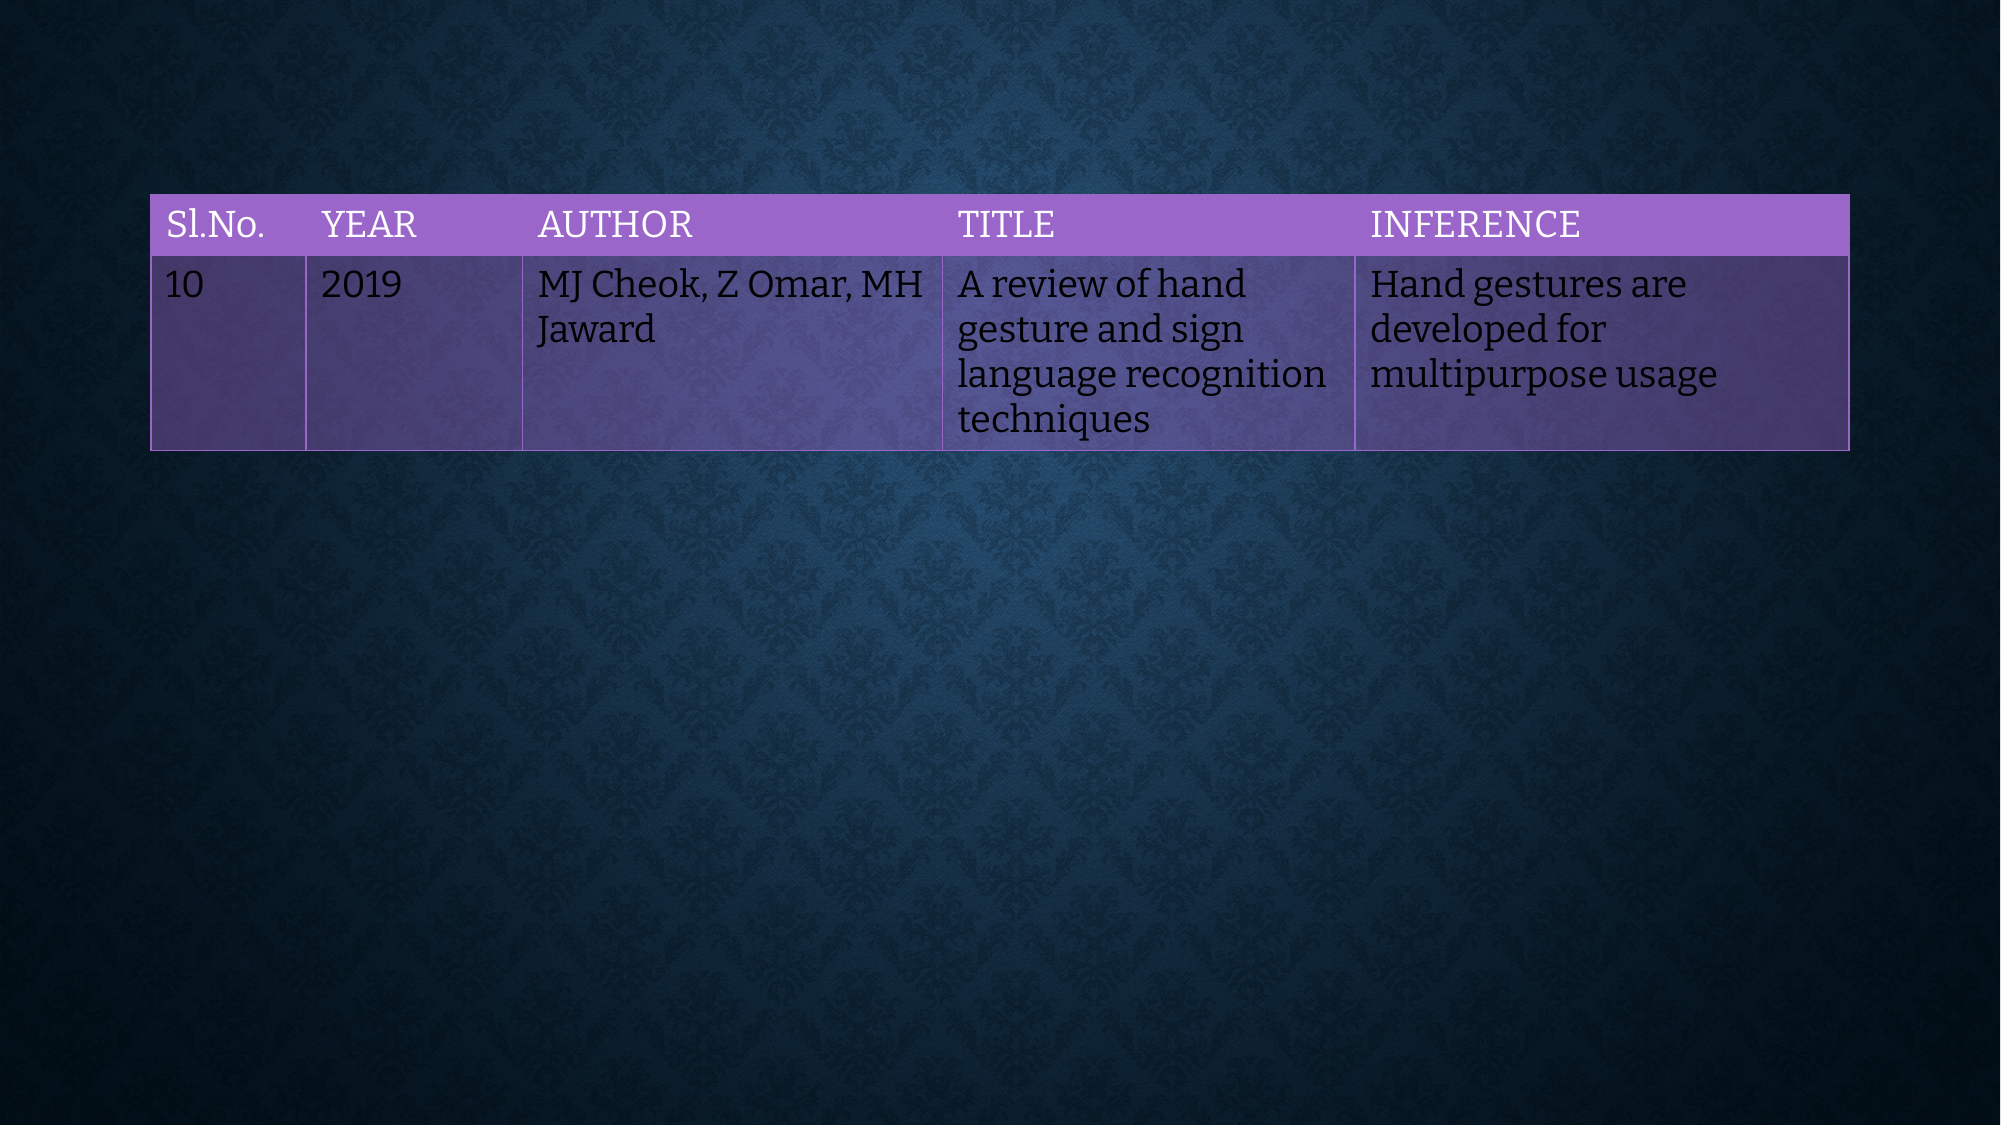

| Sl.No. | YEAR | AUTHOR | TITLE | INFERENCE |
| --- | --- | --- | --- | --- |
| 10 | 2019 | MJ Cheok, Z Omar, MH Jaward | A review of hand gesture and sign language recognition techniques | Hand gestures are developed for multipurpose usage |